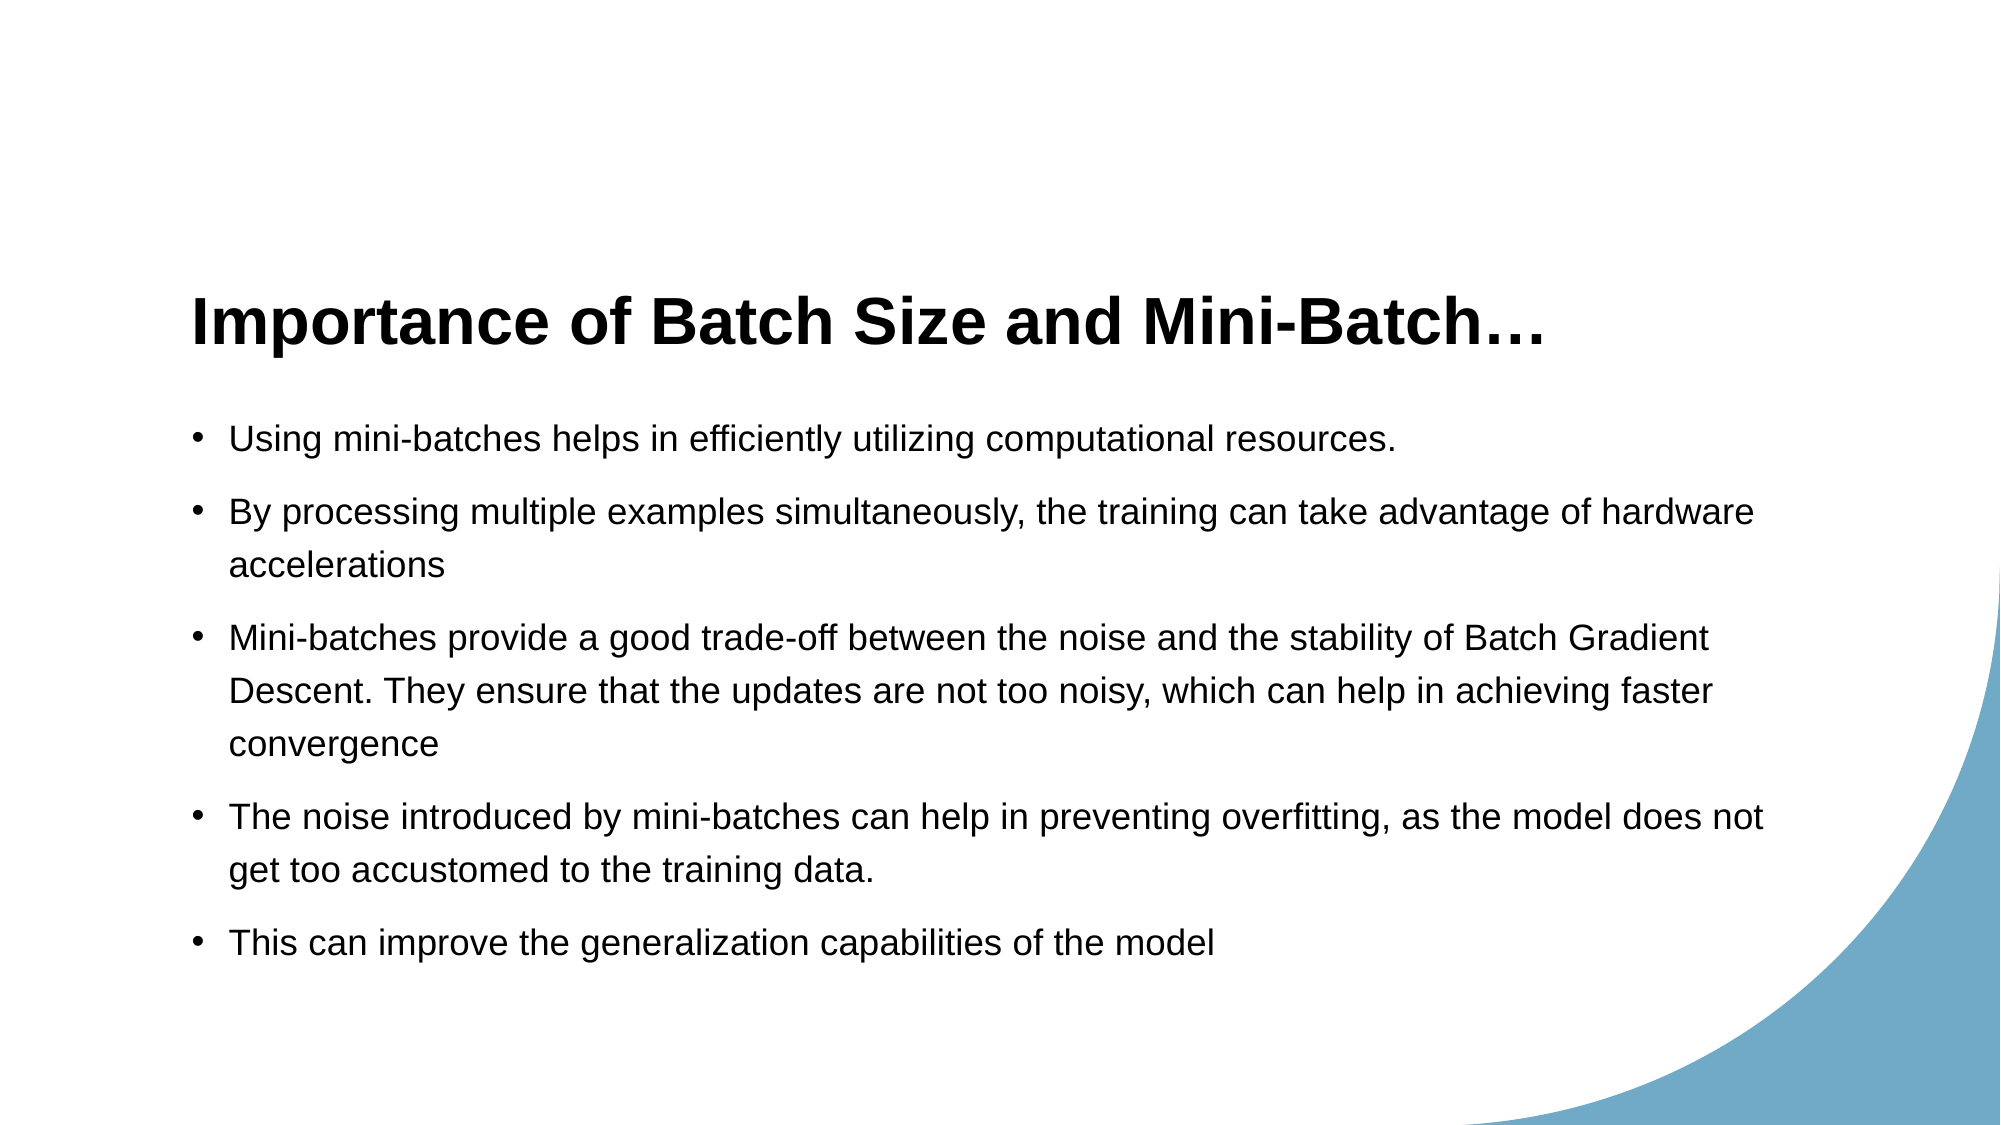

# Importance of Batch Size and Mini-Batch…
Using mini-batches helps in efficiently utilizing computational resources.
By processing multiple examples simultaneously, the training can take advantage of hardware accelerations
Mini-batches provide a good trade-off between the noise and the stability of Batch Gradient Descent. They ensure that the updates are not too noisy, which can help in achieving faster convergence
The noise introduced by mini-batches can help in preventing overfitting, as the model does not get too accustomed to the training data.
This can improve the generalization capabilities of the model